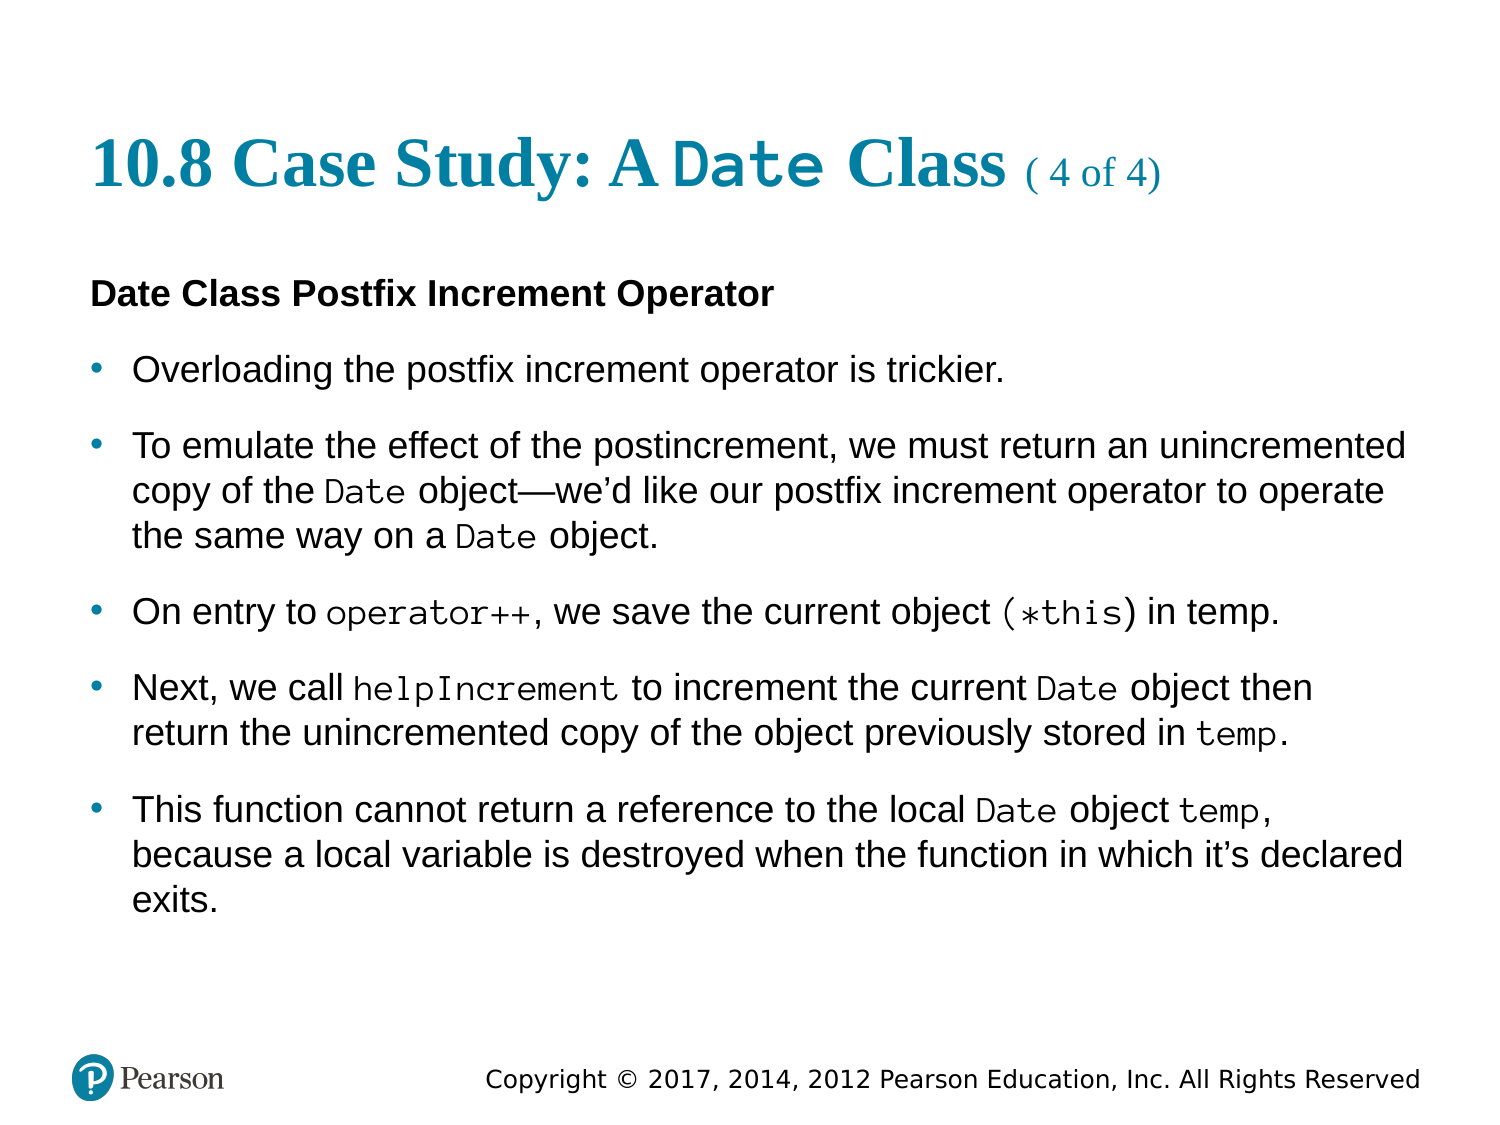

# 10.8 Case Study: A Date Class ( 4 of 4)
Date Class Postfix Increment Operator
Overloading the postfix increment operator is trickier.
To emulate the effect of the postincrement, we must return an unincremented copy of the Date object—we’d like our postfix increment operator to operate the same way on a Date object.
On entry to operator++, we save the current object (*this) in temp.
Next, we call helpIncrement to increment the current Date object then return the unincremented copy of the object previously stored in temp.
This function cannot return a reference to the local Date object temp, because a local variable is destroyed when the function in which it’s declared exits.